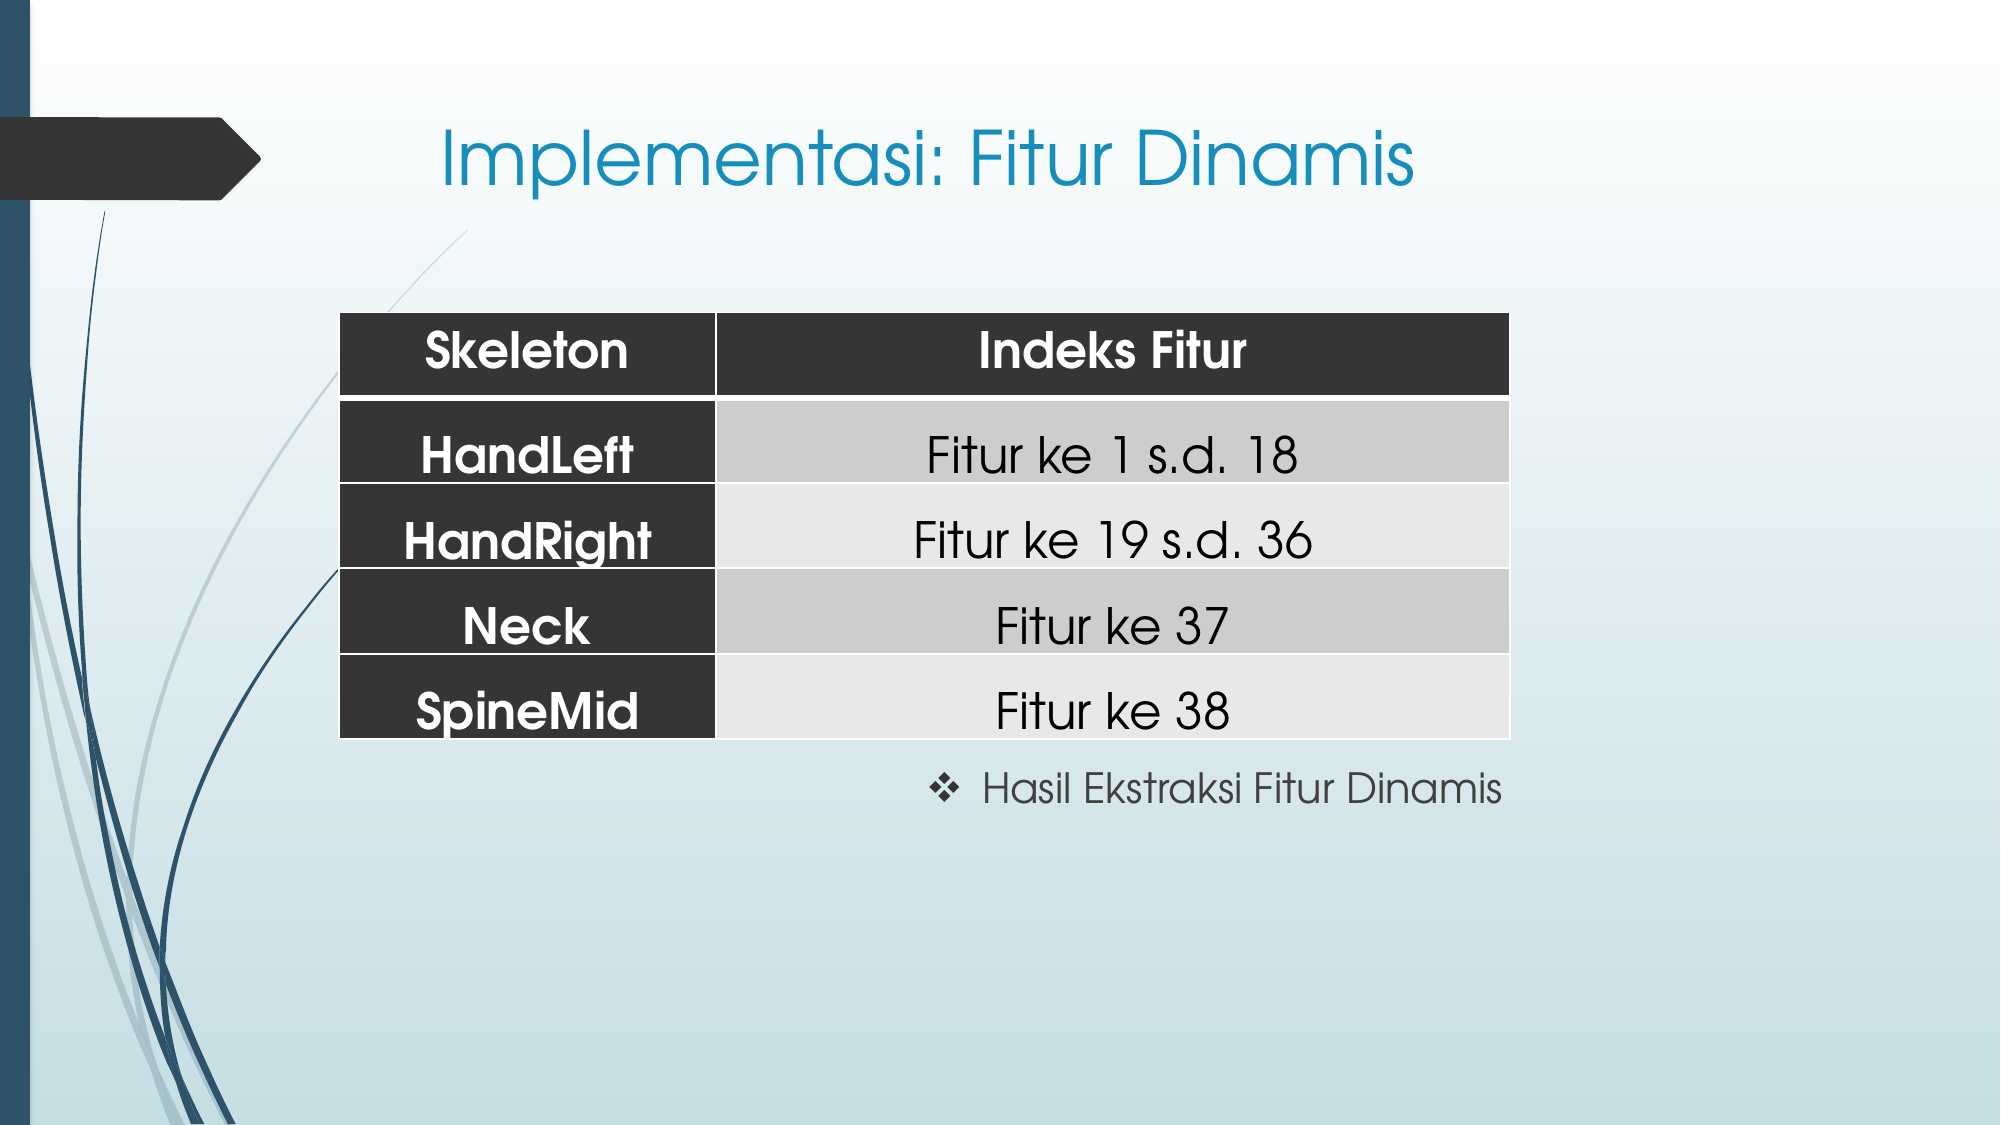

# Implementasi: Fitur Dinamis
| Skeleton | Indeks Fitur |
| --- | --- |
| HandLeft | Fitur ke 1 s.d. 18 |
| HandRight | Fitur ke 19 s.d. 36 |
| Neck | Fitur ke 37 |
| SpineMid | Fitur ke 38 |
Hasil Ekstraksi Fitur Dinamis